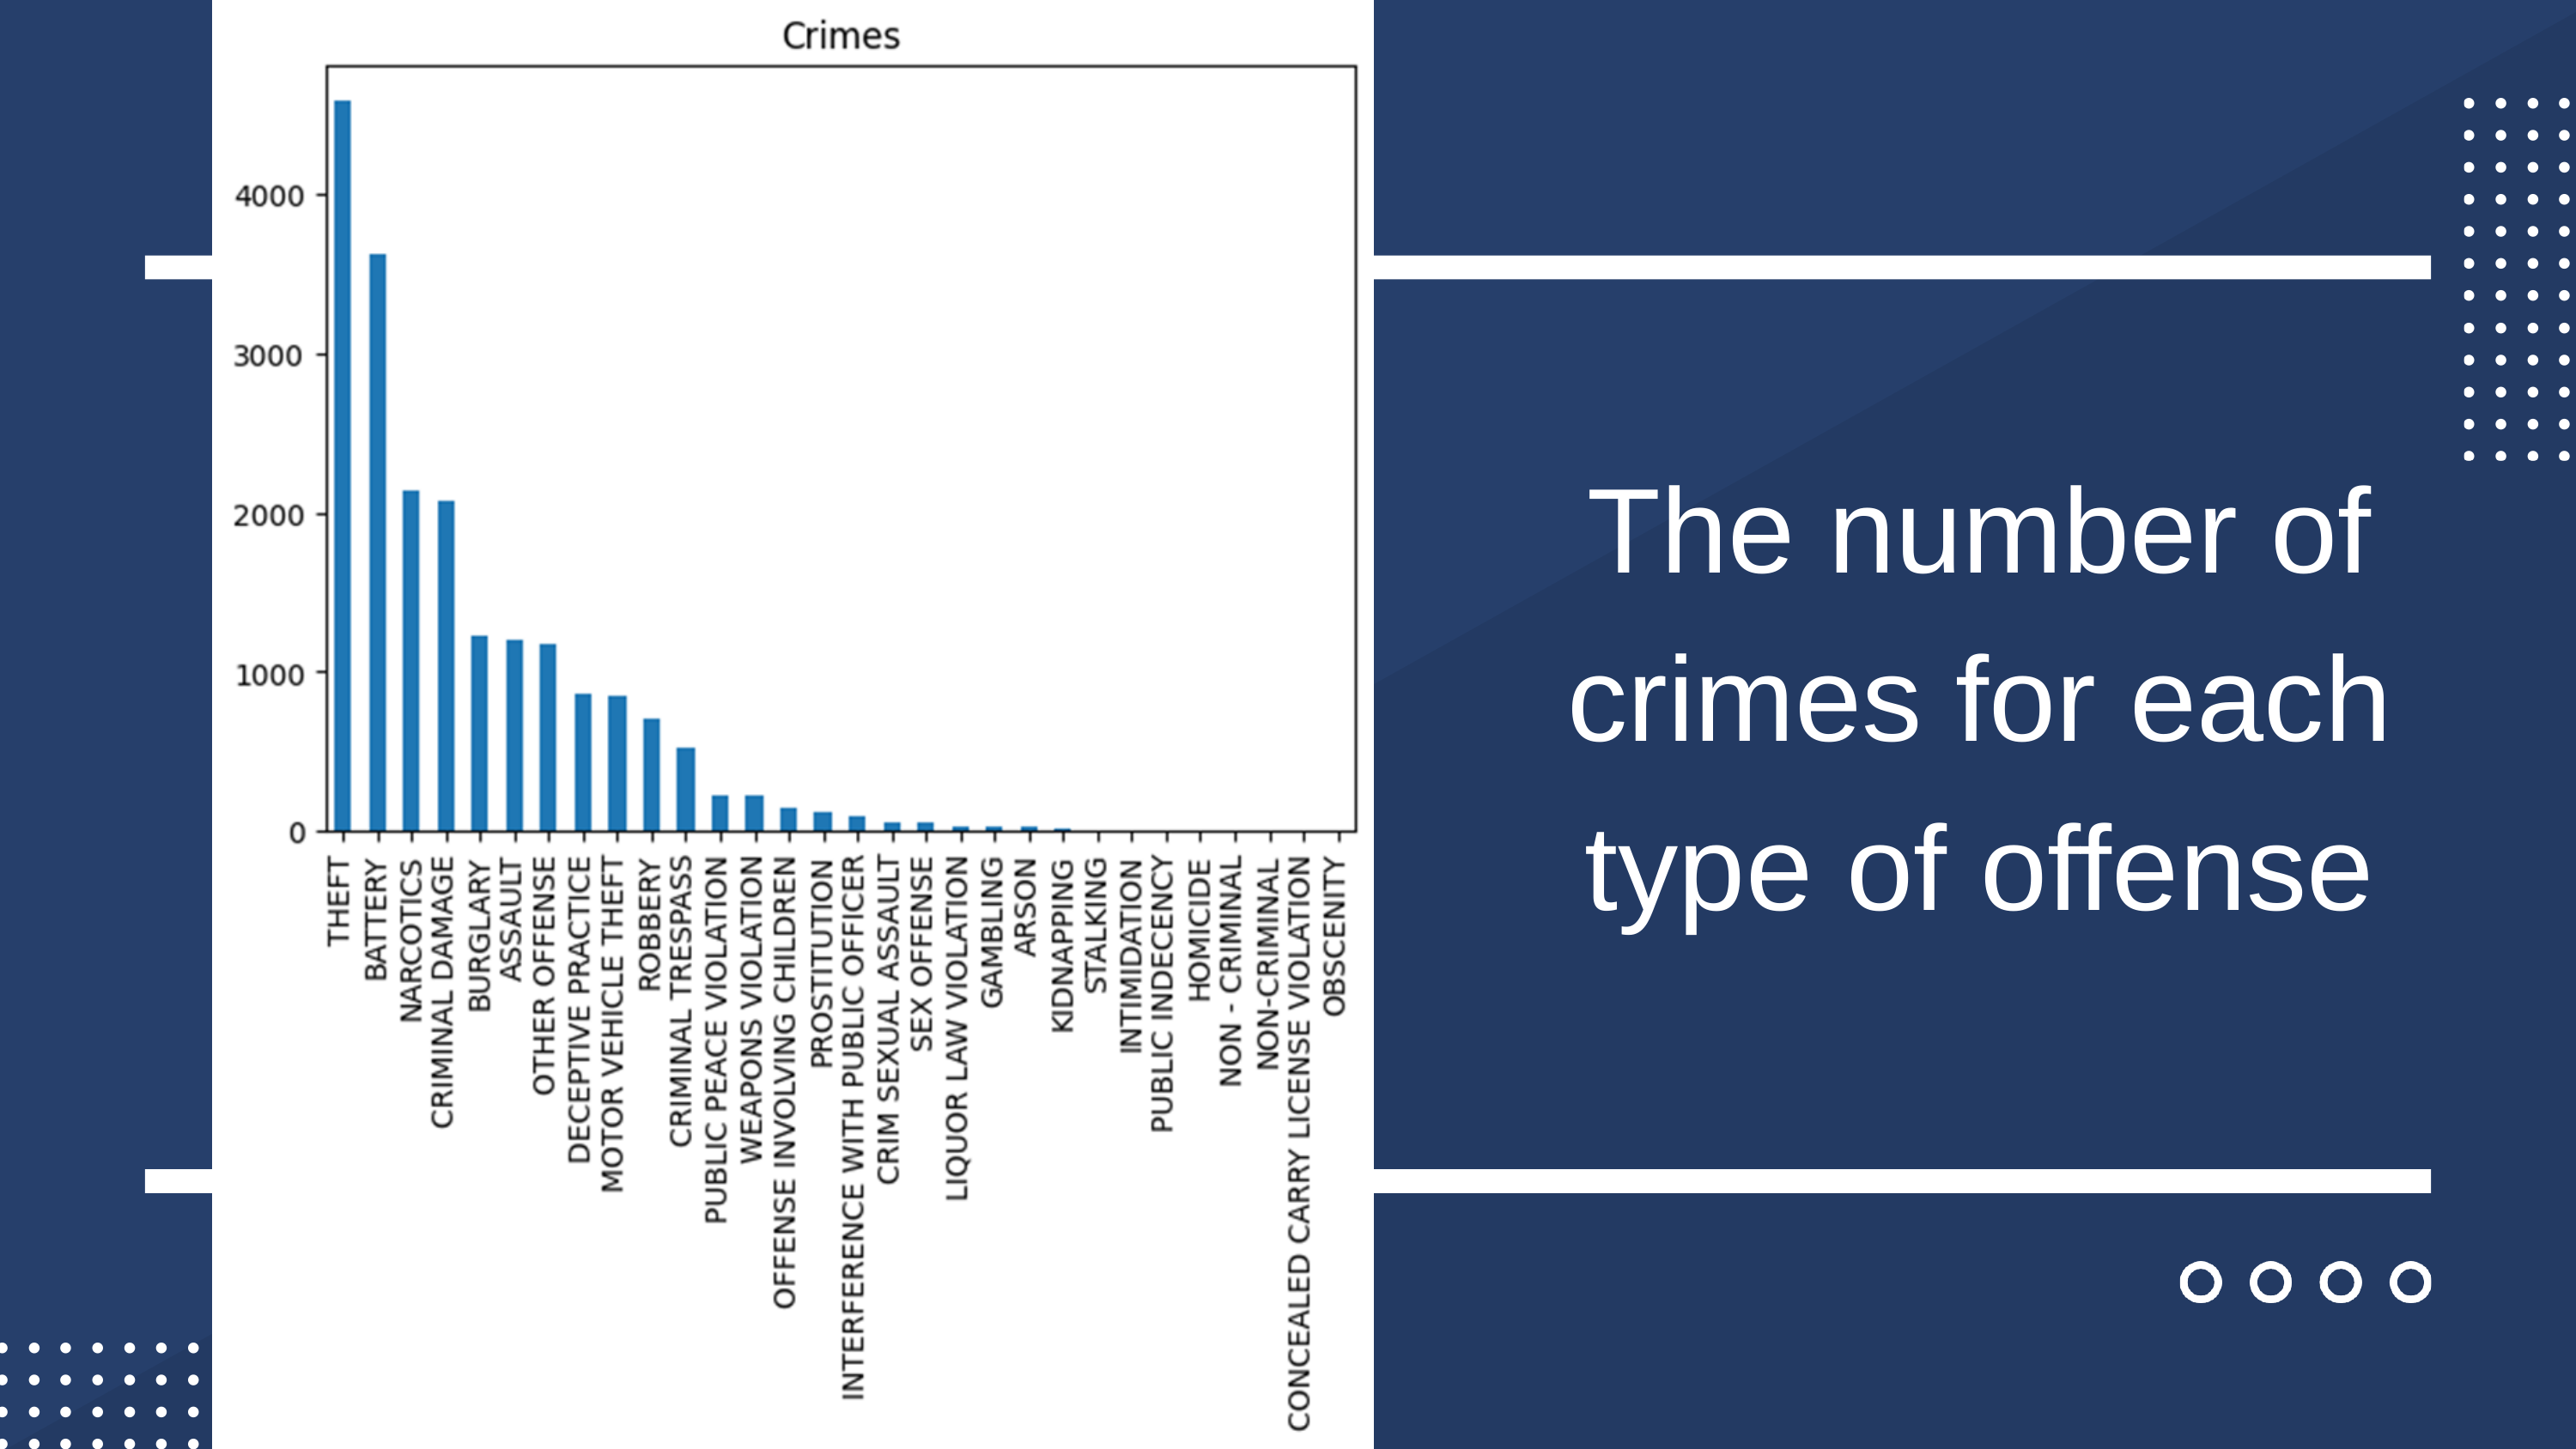

The number of crimes for each type of offense